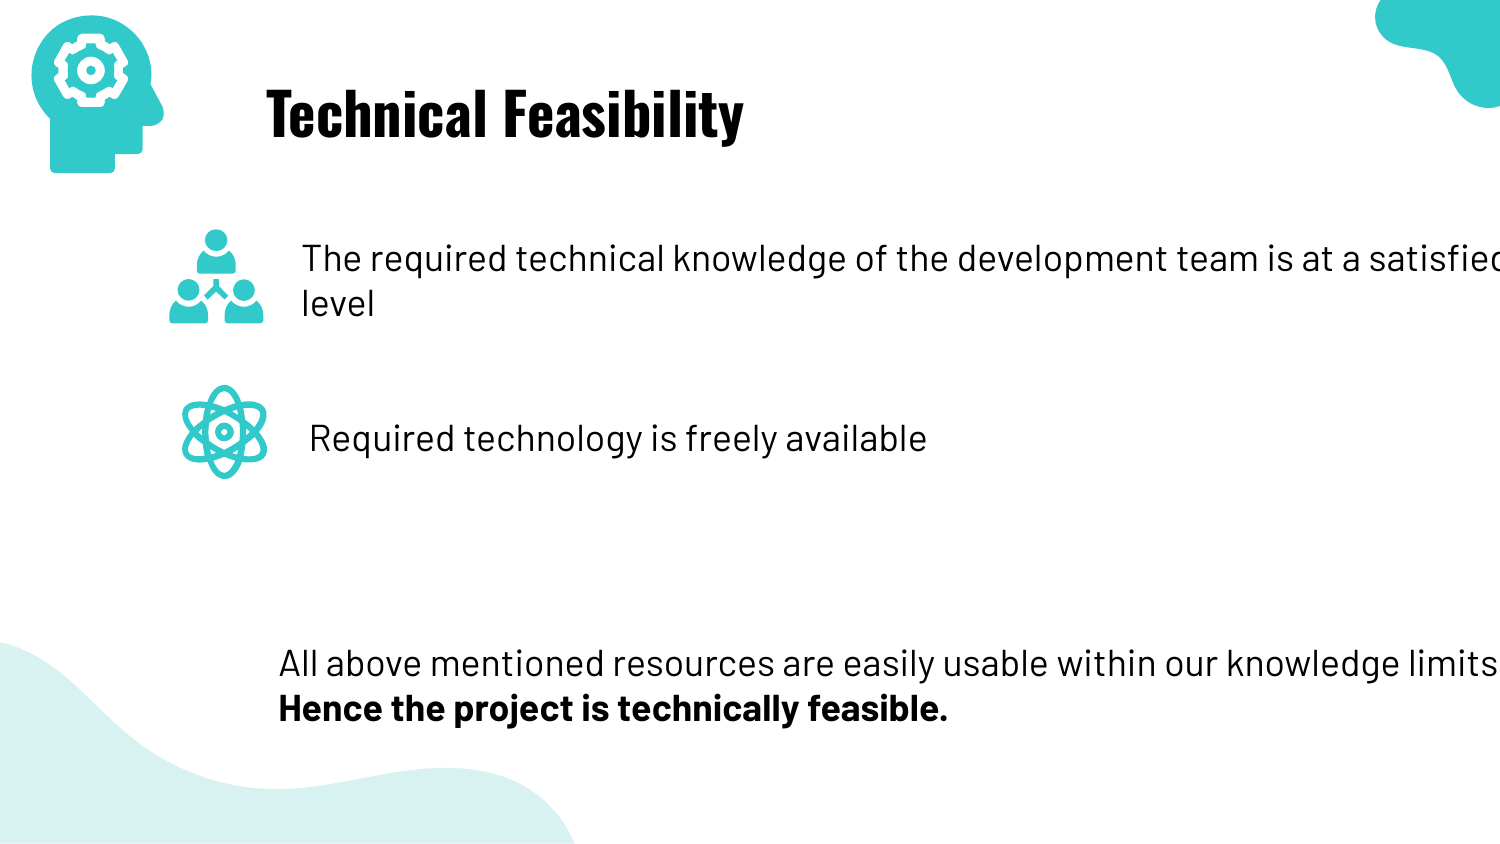

# Technical Feasibility
The required technical knowledge of the development team is at a satisfied level

 Required technology is freely available

All above mentioned resources are easily usable within our knowledge limits. Hence the project is technically feasible.